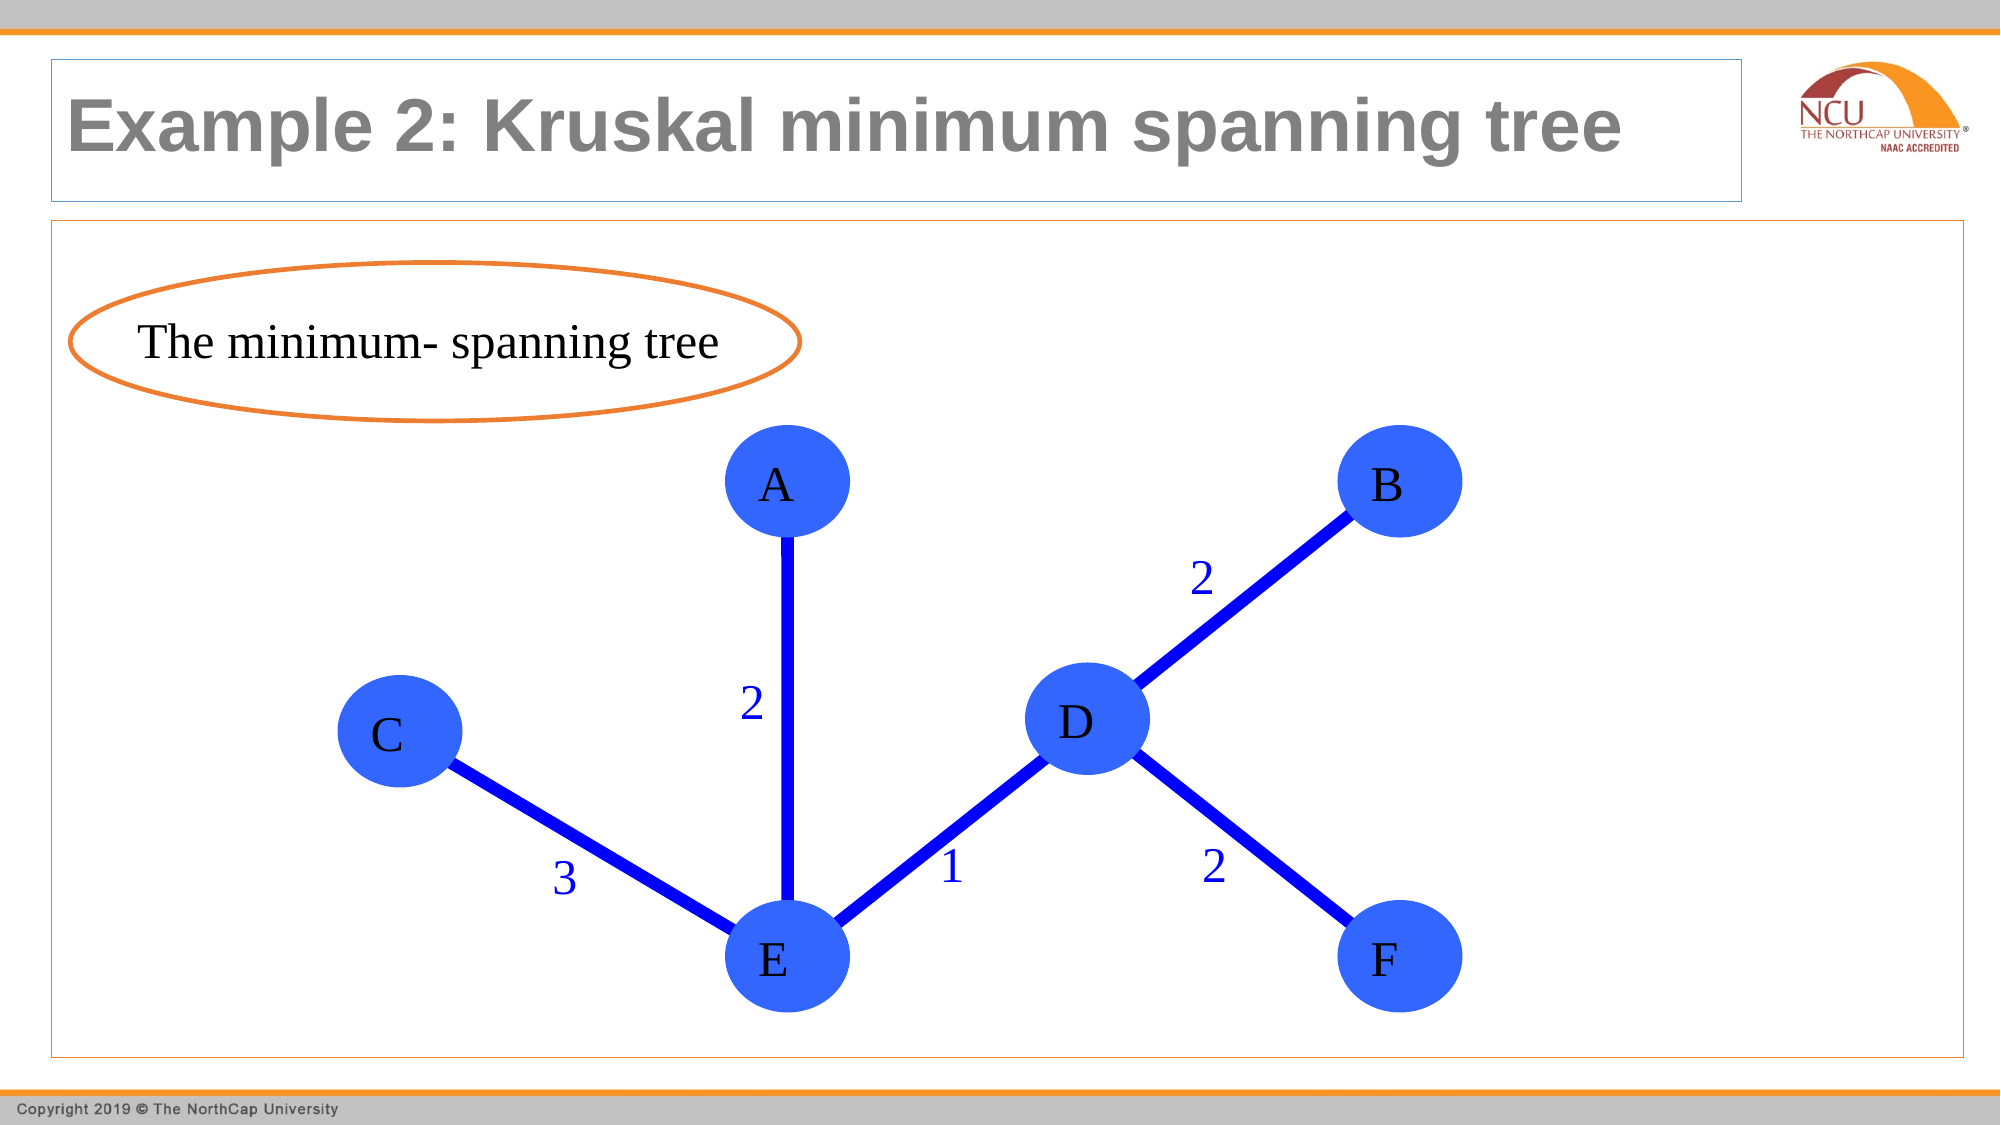

Example 2: Kruskal minimum spanning tree

The minimum- spanning tree
A
B

2
2
D
C

1
2
3
E
F